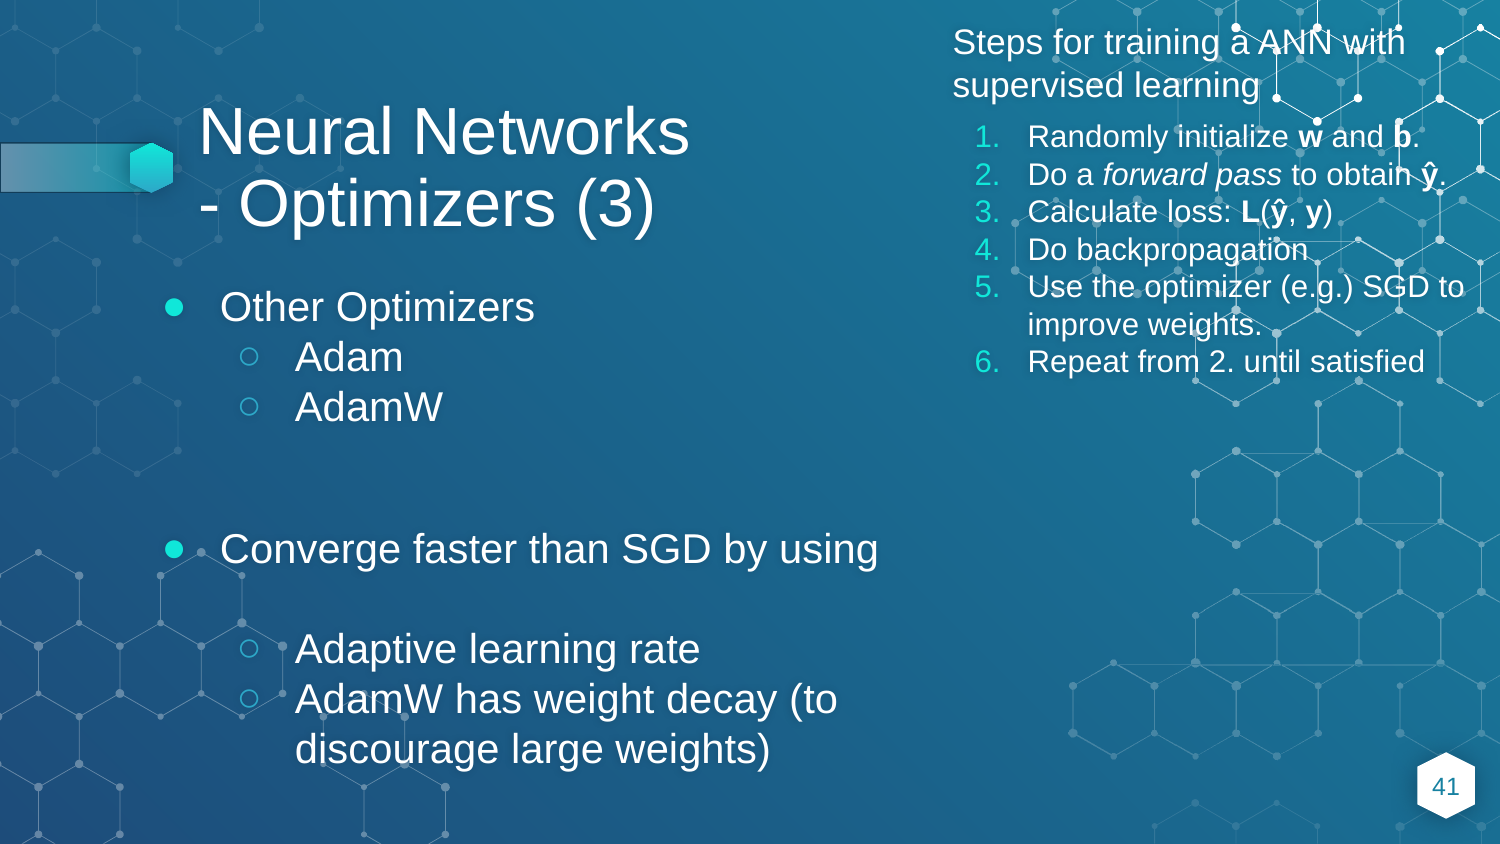

Steps for training a ANN with supervised learning
Randomly initialize w and b.
Do a forward pass to obtain ŷ.
Calculate loss: L(ŷ, y)
Do backpropagation
Use the optimizer (e.g.) SGD to improve weights.
Repeat from 2. until satisfied
# Neural Networks - Optimizers (3)
Other Optimizers
Adam
AdamW

Converge faster than SGD by using
Adaptive learning rate
AdamW has weight decay (to discourage large weights)

41